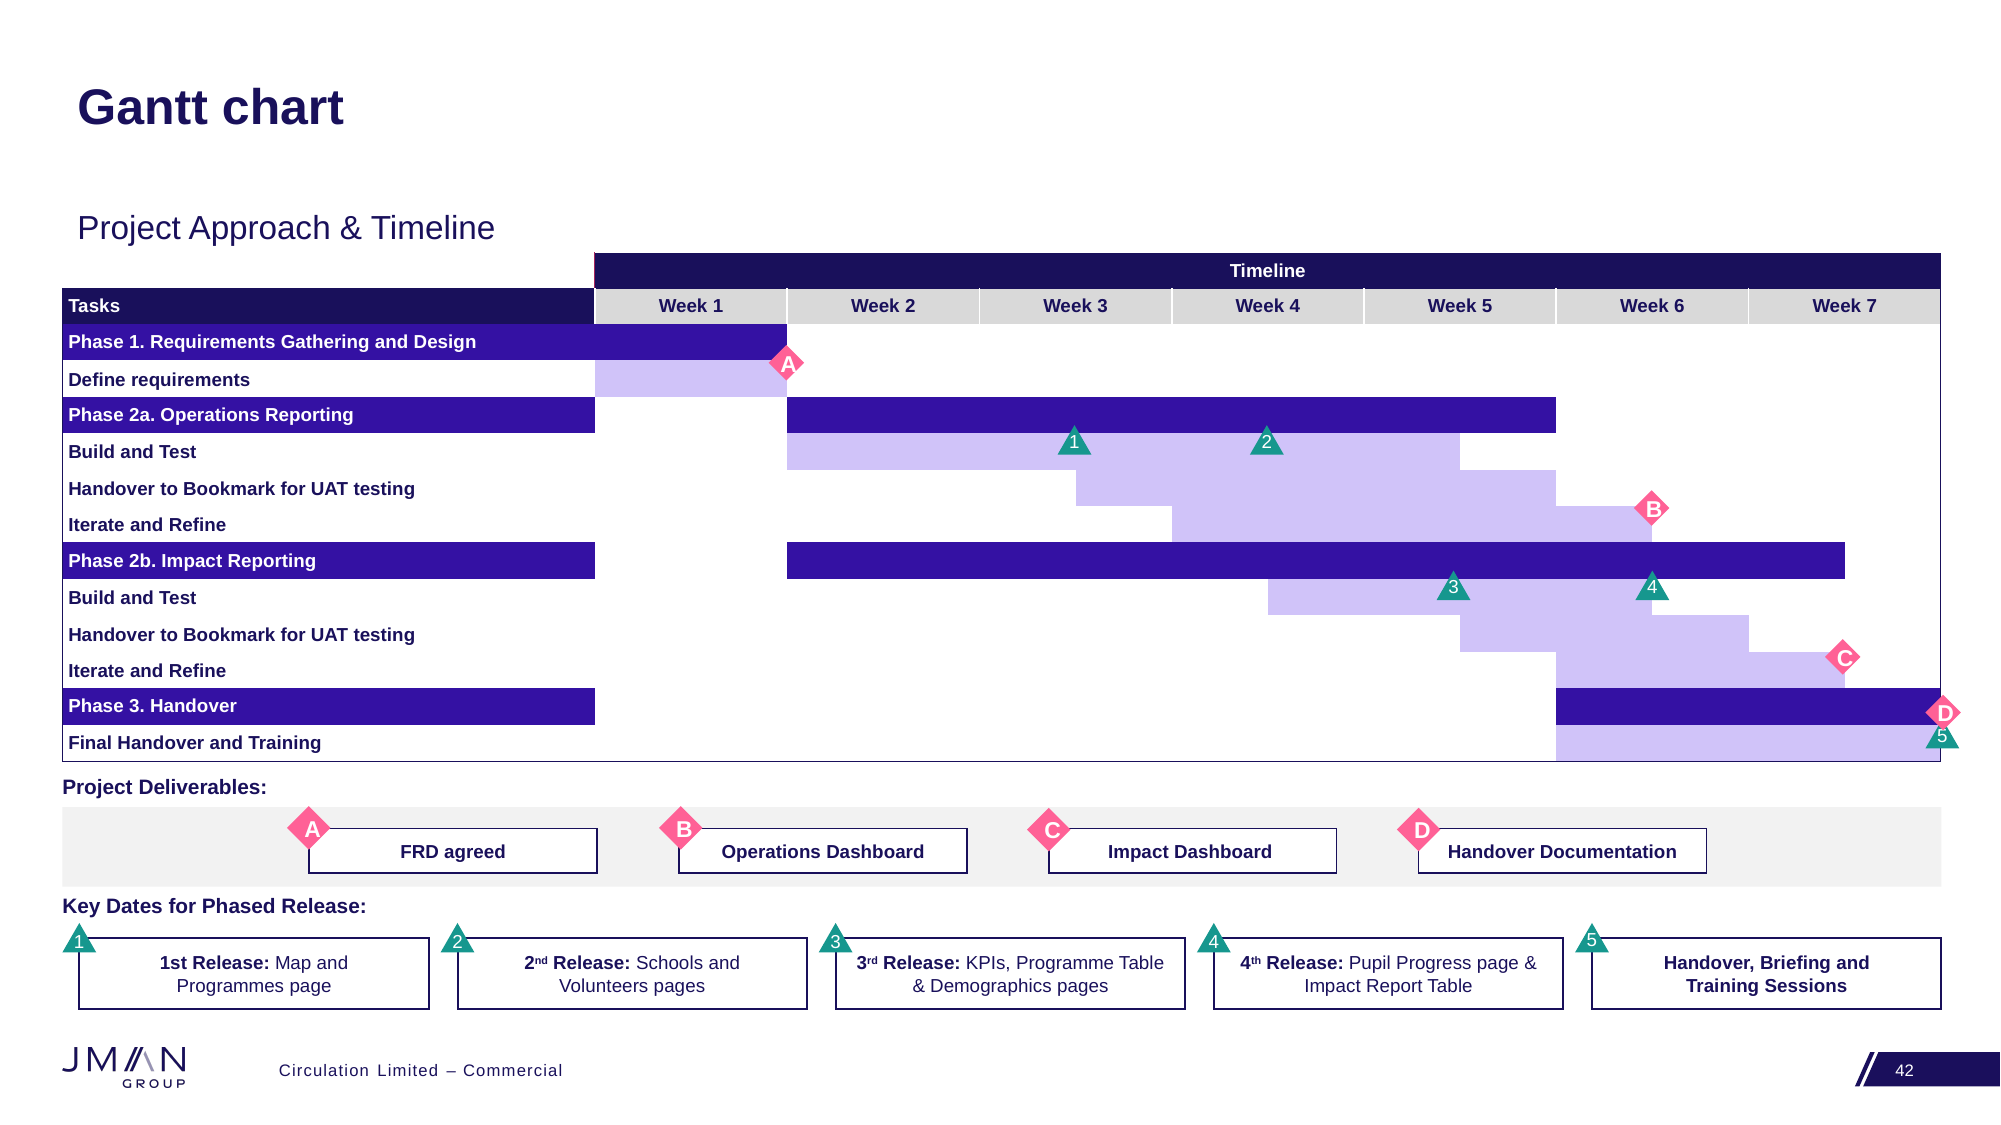

# Gantt chart
Project Approach & Timeline
|  |  | Timeline |  |  |  |  |  |  |  |  |  |  |  |  |  |
| --- | --- | --- | --- | --- | --- | --- | --- | --- | --- | --- | --- | --- | --- | --- | --- |
| Tasks |  | Week 1 |  | Week 2 |  | Week 3 |  | Week 4 |  | Week 5 |  | Week 6 |  | Week 7 |  |
| Phase 1. Requirements Gathering and Design |  |  |  |  |  |  |  |  |  |  |  |  |  |  |  |
| Define requirements |  |  |  |  |  |  |  |  |  |  |  |  |  |  |  |
| Phase 2a. Operations Reporting |  |  |  |  |  |  |  |  |  |  |  |  |  |  |  |
| Build and Test |  |  |  |  |  |  |  |  |  |  |  |  |  |  |  |
| Handover to Bookmark for UAT testing |  |  |  |  |  |  |  |  |  |  |  |  |  |  |  |
| Iterate and Refine |  |  |  |  |  |  |  |  |  |  |  |  |  |  |  |
| Phase 2b. Impact Reporting |  |  |  |  |  |  |  |  |  |  |  |  |  |  |  |
| Build and Test |  |  |  |  |  |  |  |  |  |  |  |  |  |  |  |
| Handover to Bookmark for UAT testing |  |  |  |  |  |  |  |  |  |  |  |  |  |  |  |
| Iterate and Refine |  |  |  |  |  |  |  |  |  |  |  |  |  |  |  |
| Phase 3. Handover |  |  |  |  |  |  |  |  |  |  |  |  |  |  |  |
| Final Handover and Training |  |  |  |  |  |  |  |  |  |  |  |  |  |  |  |
A

1

2
B

3

4
C
D

5
Project Deliverables:

A
FRD agreed
B
Operations Dashboard
C
Impact Dashboard
D
Handover Documentation
Key Dates for Phased Release:

1
1st Release: Map and
Programmes page

2
2nd Release: Schools and
Volunteers pages

3
3rd Release: KPIs, Programme Table & Demographics pages

4
4th Release: Pupil Progress page & Impact Report Table

5
Handover, Briefing and
Training Sessions